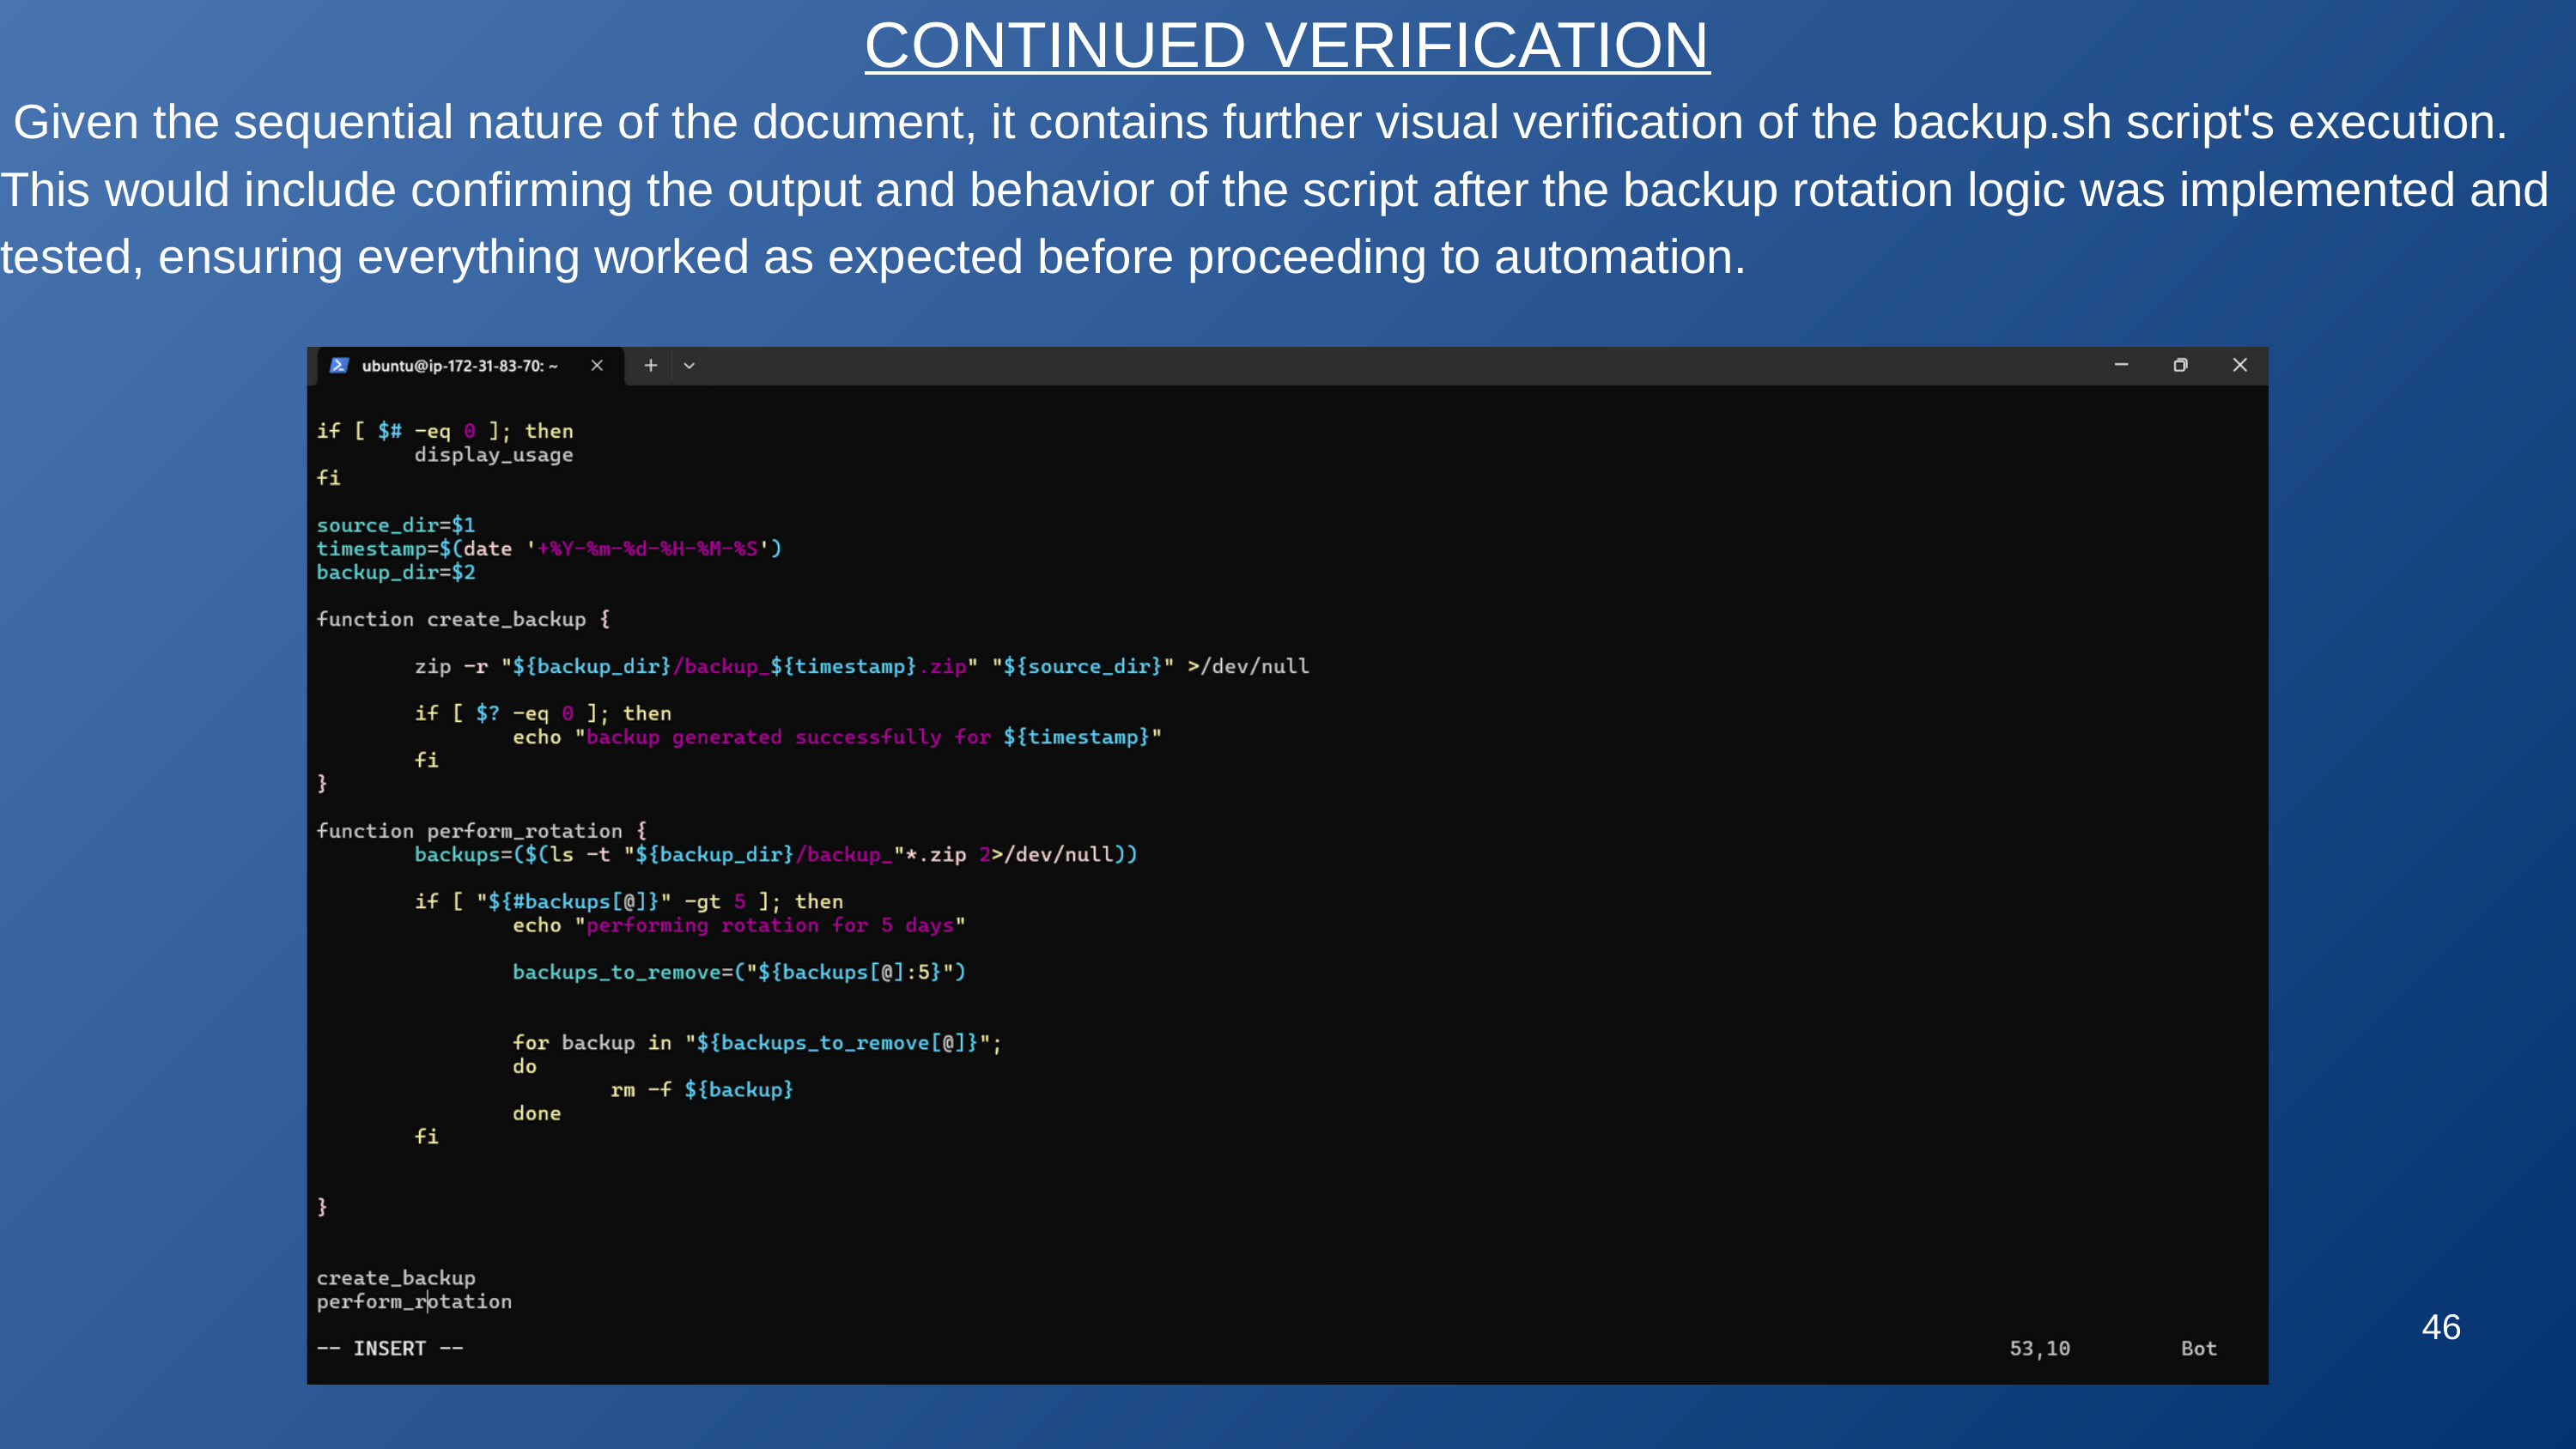

CONTINUED VERIFICATION
 Given the sequential nature of the document, it contains further visual verification of the backup.sh script's execution. This would include confirming the output and behavior of the script after the backup rotation logic was implemented and tested, ensuring everything worked as expected before proceeding to automation.

46